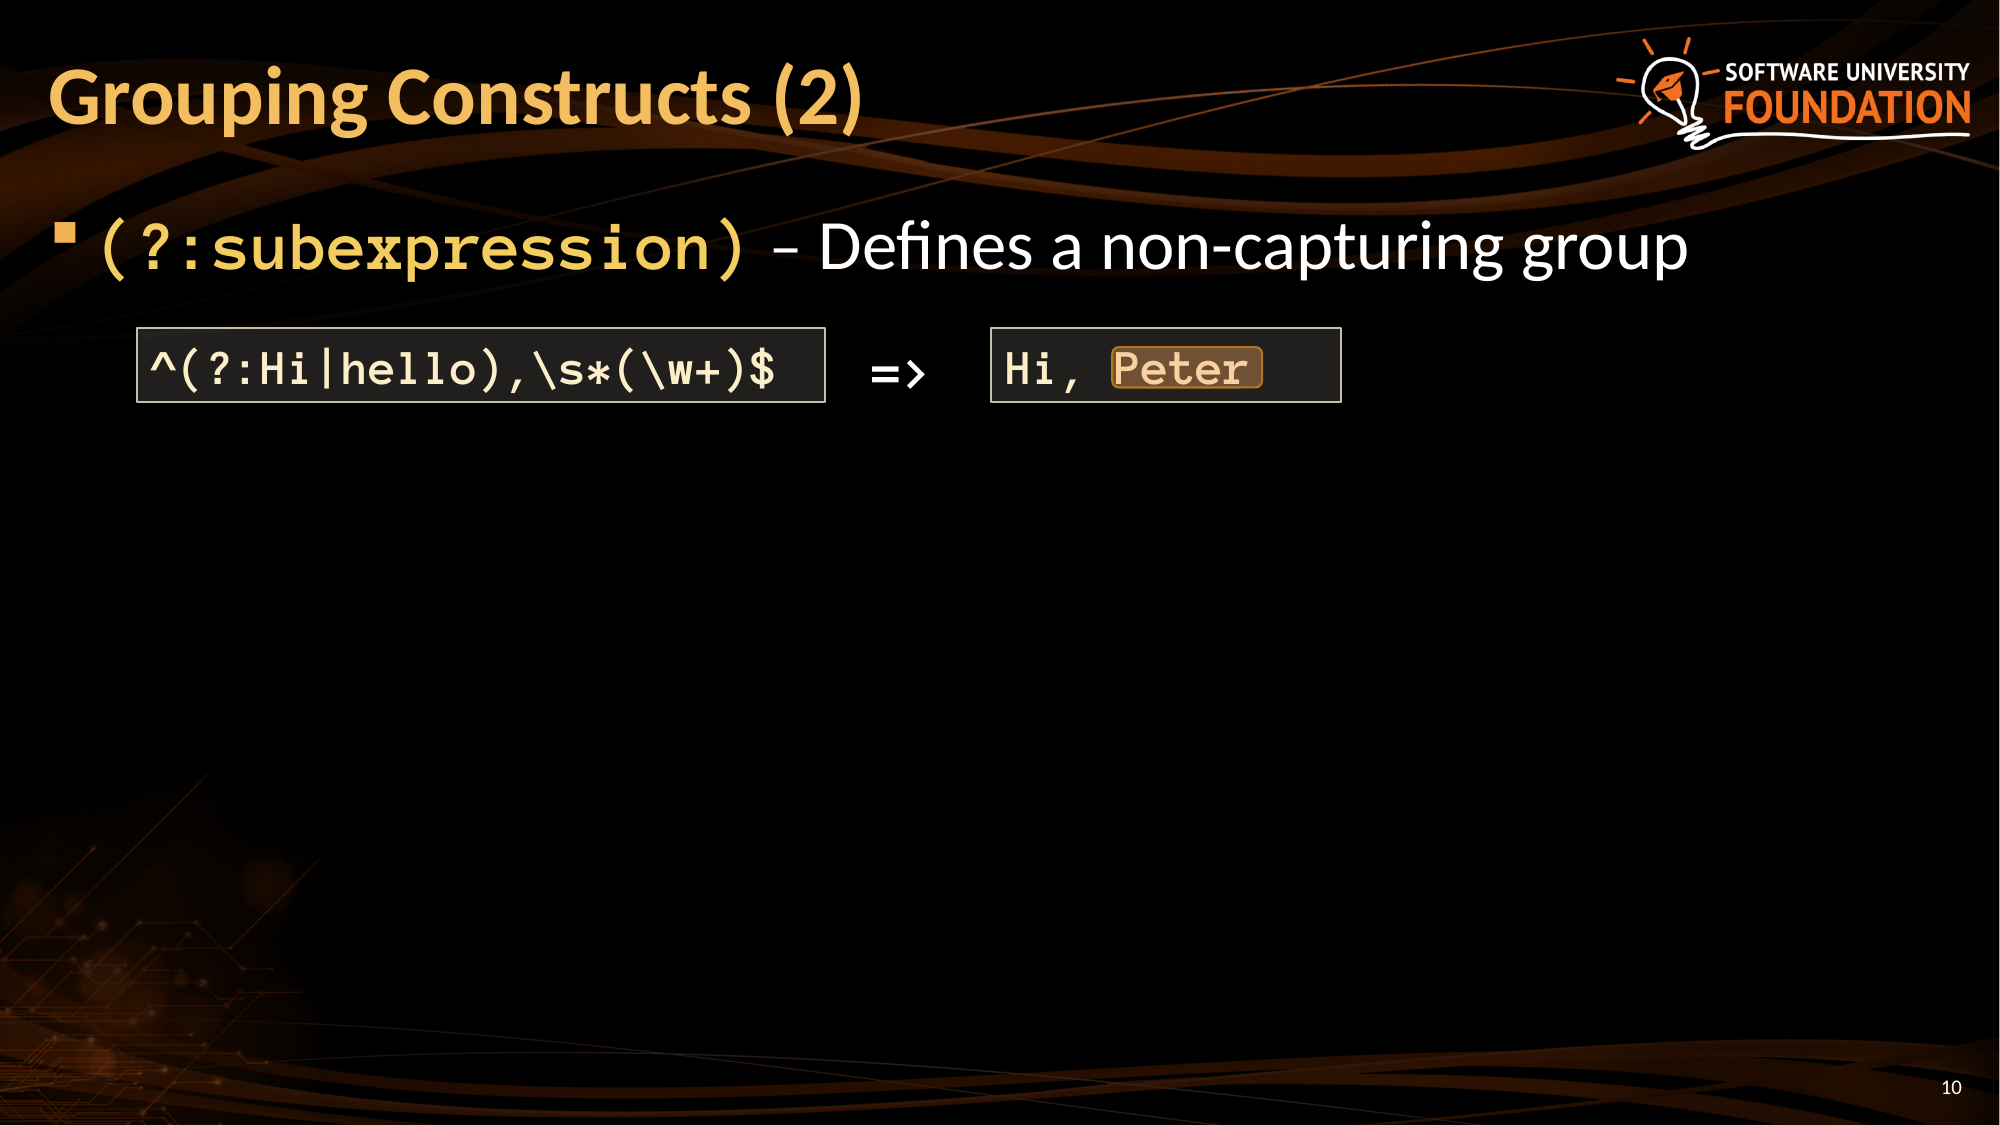

# Grouping Constructs (2)
(?:subexpression) – Defines a non-capturing group

=>
^(?:Hi|hello),\s*(\w+)$
Hi, Peter

10